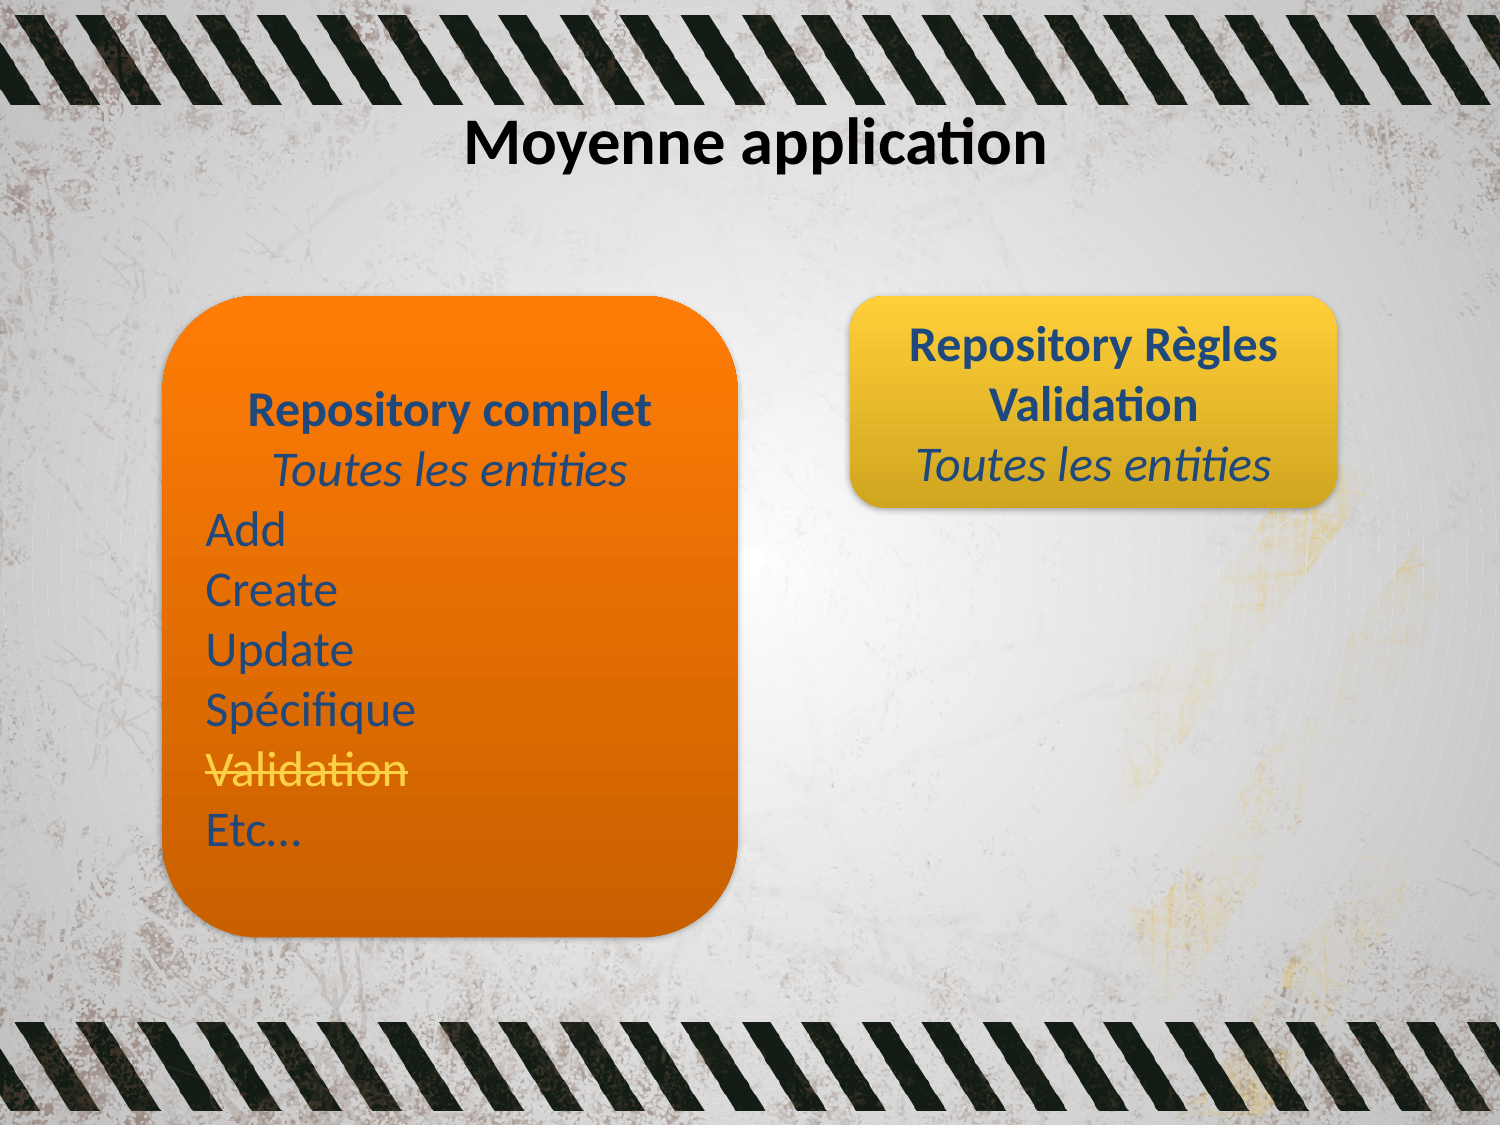

# Moyenne application
Repository complet
Toutes les entities
Add
Create
Update
Spécifique
Validation
Etc…
Repository Règles Validation
Toutes les entities